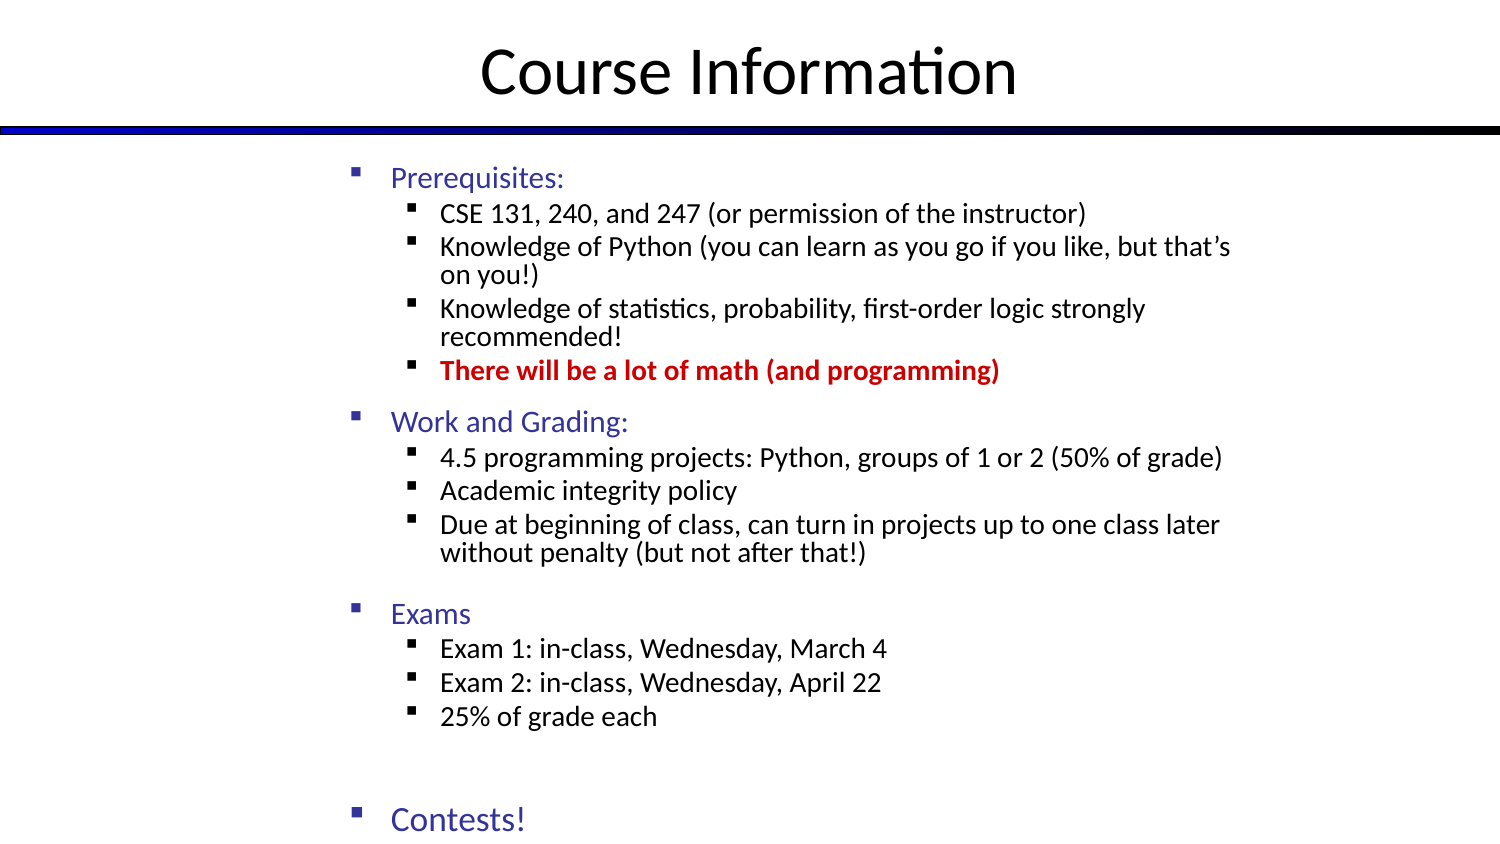

# Course Information
Prerequisites:
CSE 131, 240, and 247 (or permission of the instructor)
Knowledge of Python (you can learn as you go if you like, but that’s on you!)
Knowledge of statistics, probability, first-order logic strongly recommended!
There will be a lot of math (and programming)

Work and Grading:
4.5 programming projects: Python, groups of 1 or 2 (50% of grade)
Academic integrity policy
Due at beginning of class, can turn in projects up to one class later without penalty (but not after that!)

Exams
Exam 1: in-class, Wednesday, March 4
Exam 2: in-class, Wednesday, April 22
25% of grade each

Contests!